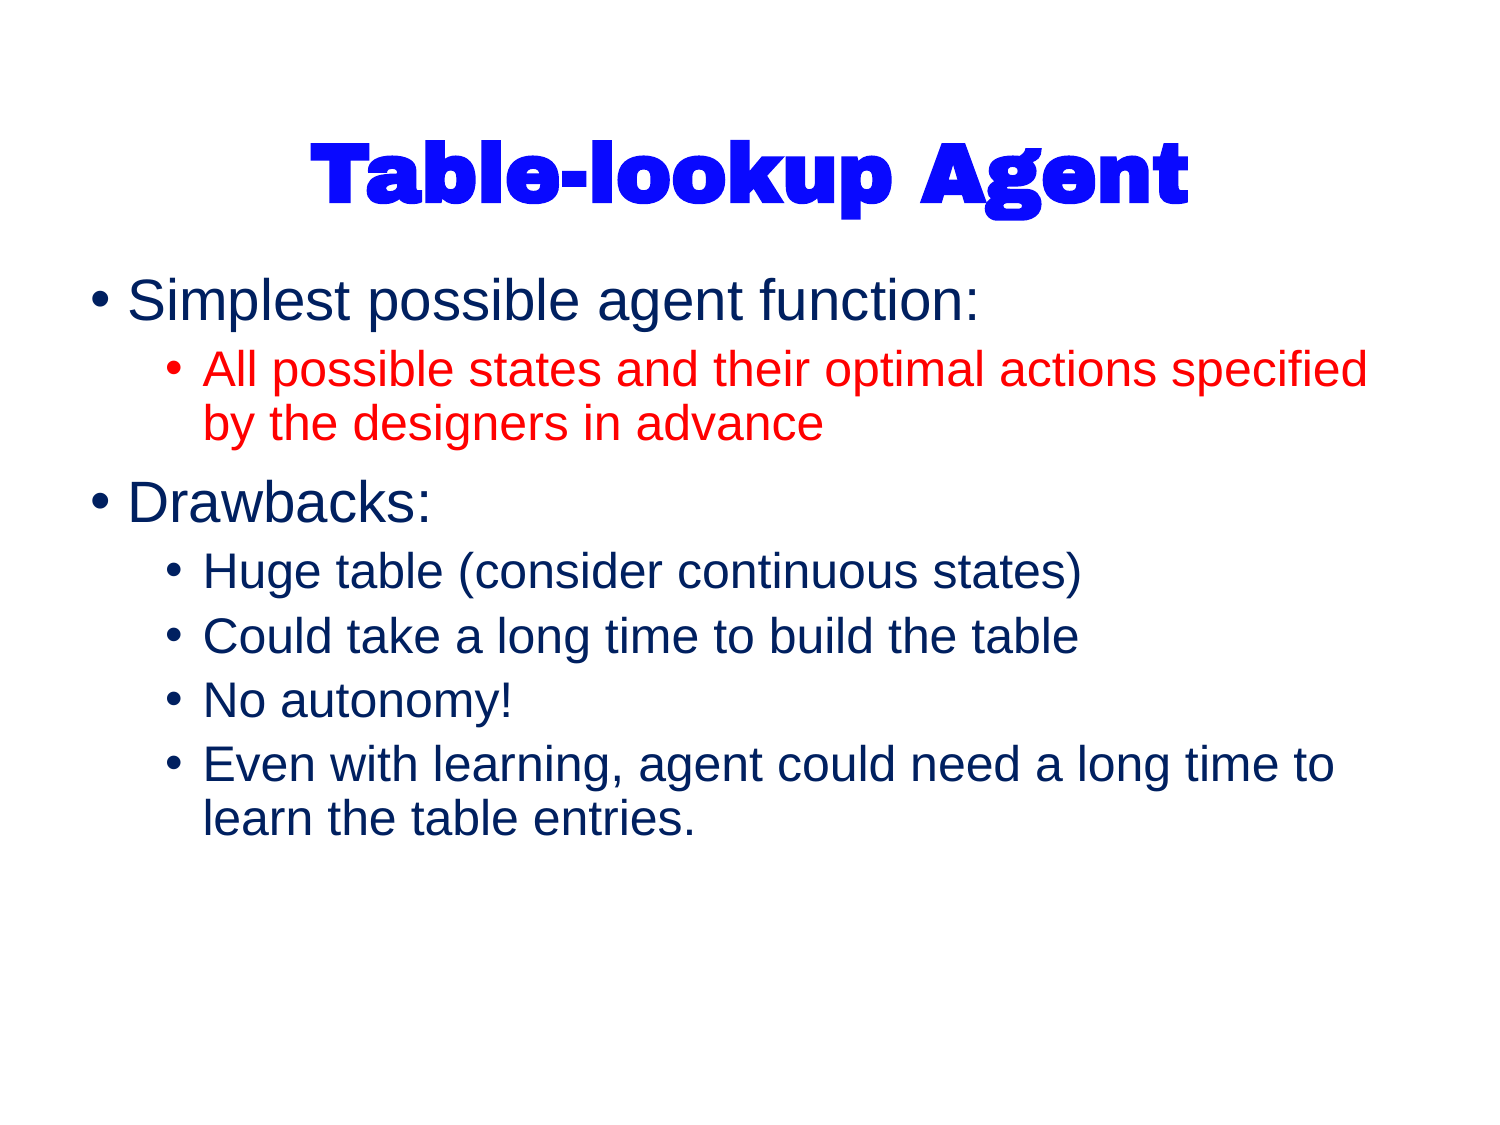

Table-lookup Agent

# Simplest possible agent function:
All possible states and their optimal actions specified by the designers in advance
Drawbacks:
Huge table (consider continuous states)
Could take a long time to build the table
No autonomy!
Even with learning, agent could need a long time to learn the table entries.